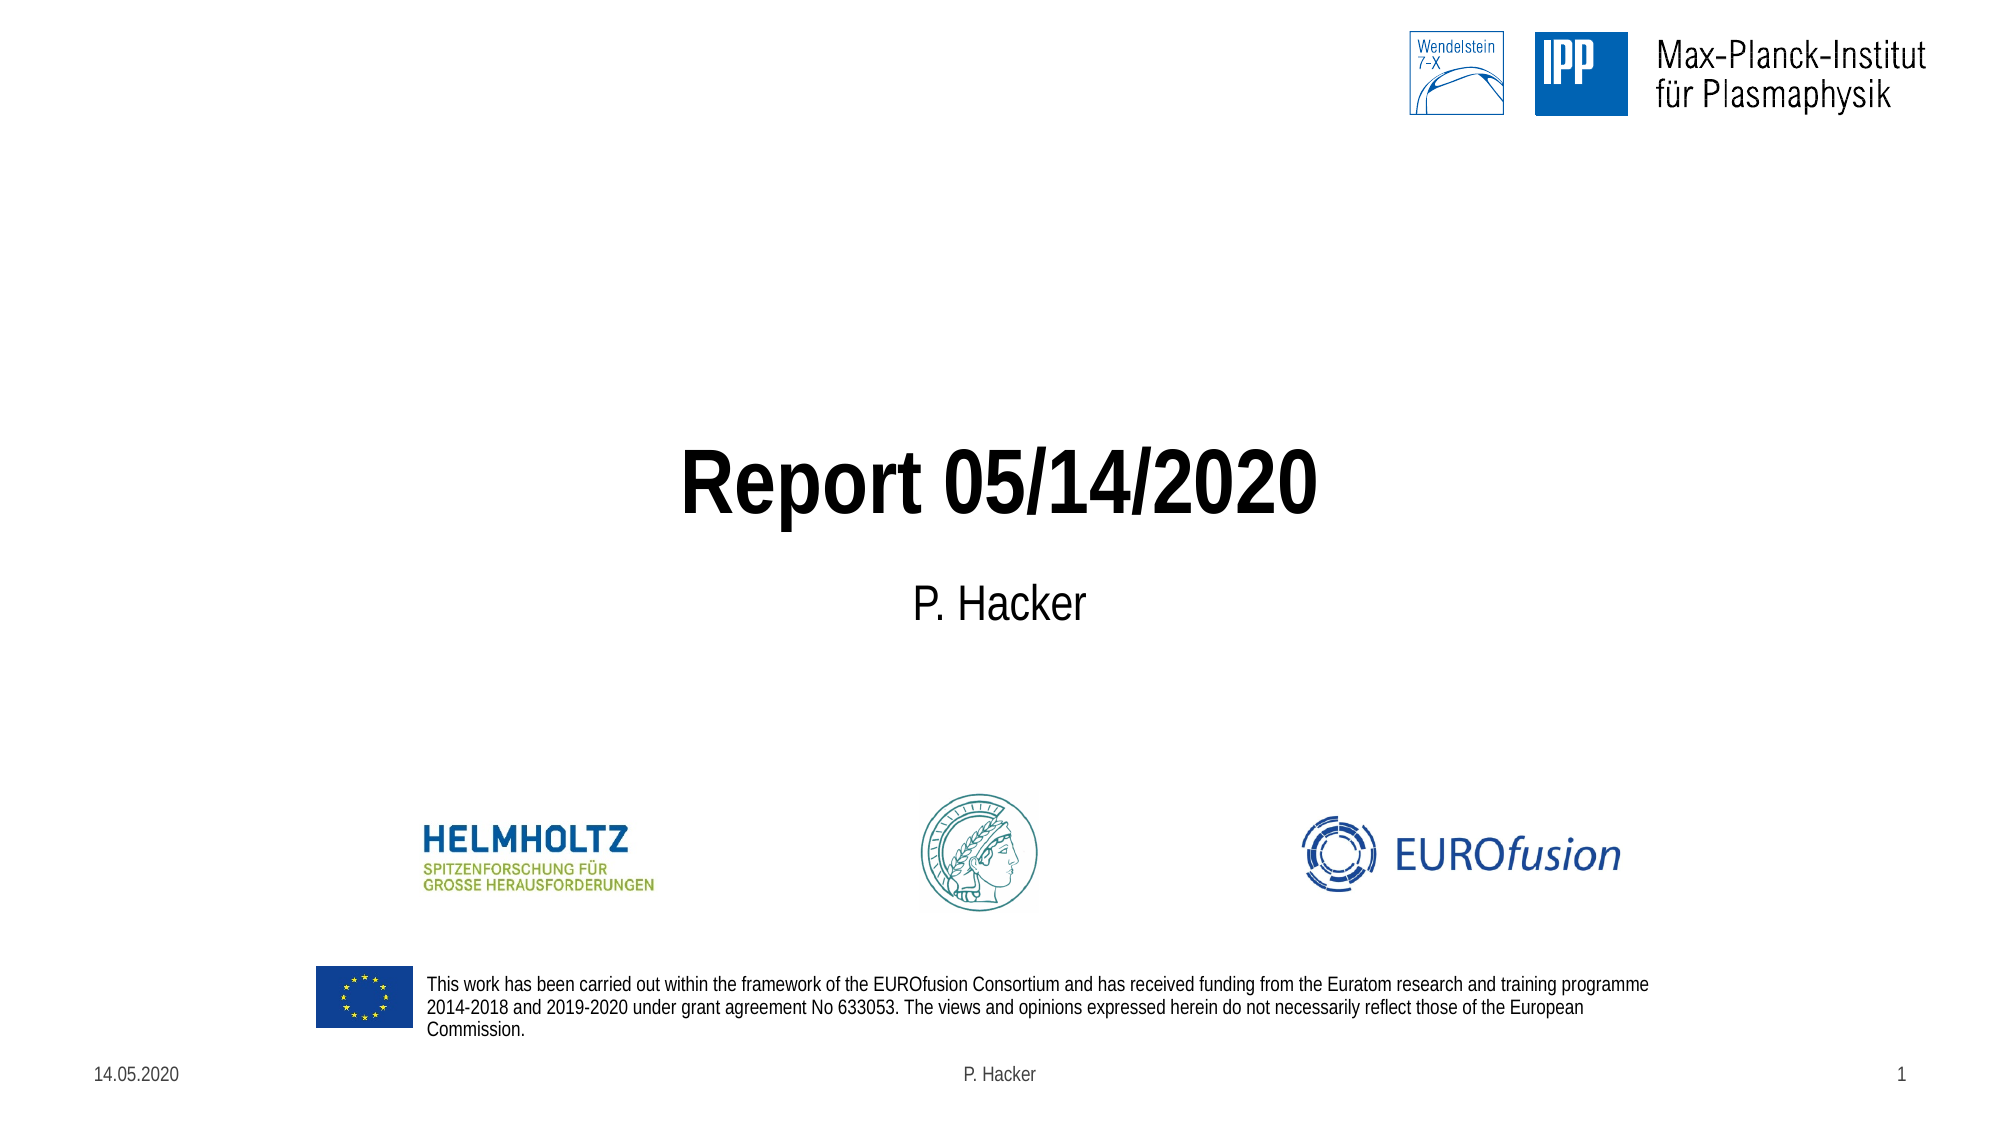

# Report 05/14/2020
P. Hacker
14.05.2020
P. Hacker
1